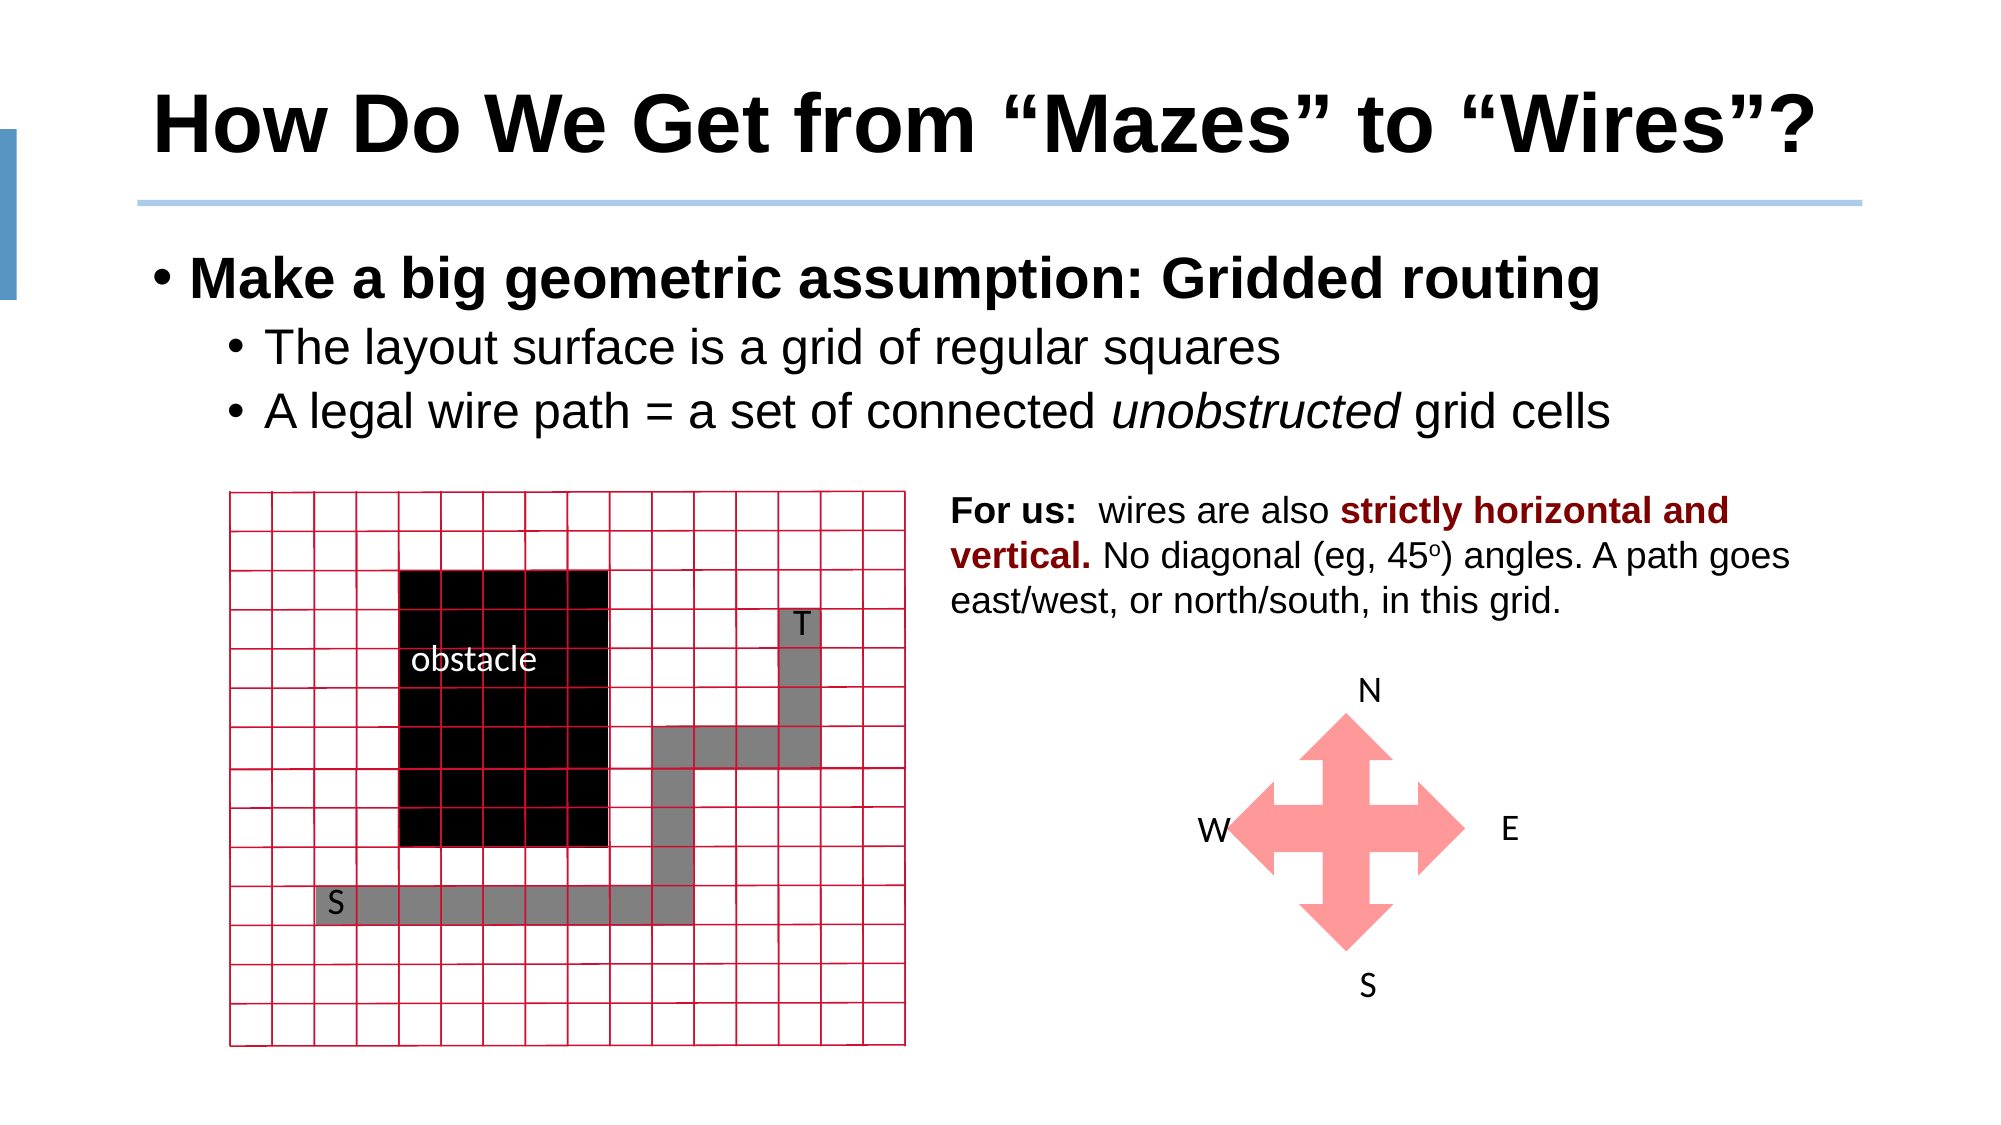

# How Do We Get from “Mazes” to “Wires”?
Make a big geometric assumption: Gridded routing
The layout surface is a grid of regular squares
A legal wire path = a set of connected unobstructed grid cells

For us:  wires are also strictly horizontal and vertical. No diagonal (eg, 45o) angles. A path goes east/west, or north/south, in this grid.

T

obstacle

S

N

E
W
S